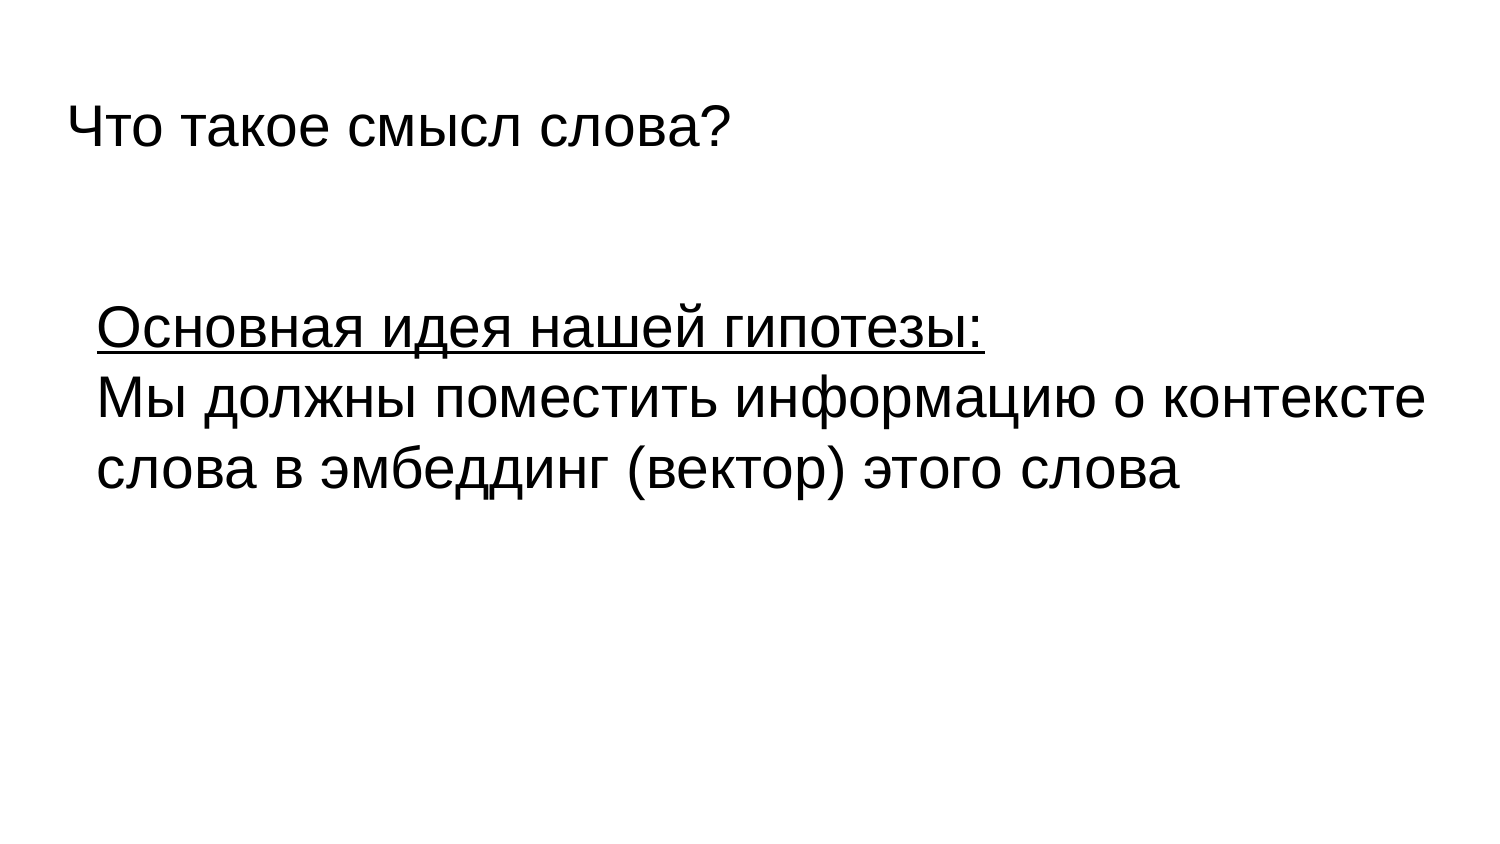

# Что такое смысл слова?

Основная идея нашей гипотезы:
Мы должны поместить информацию о контексте слова в эмбеддинг (вектор) этого слова